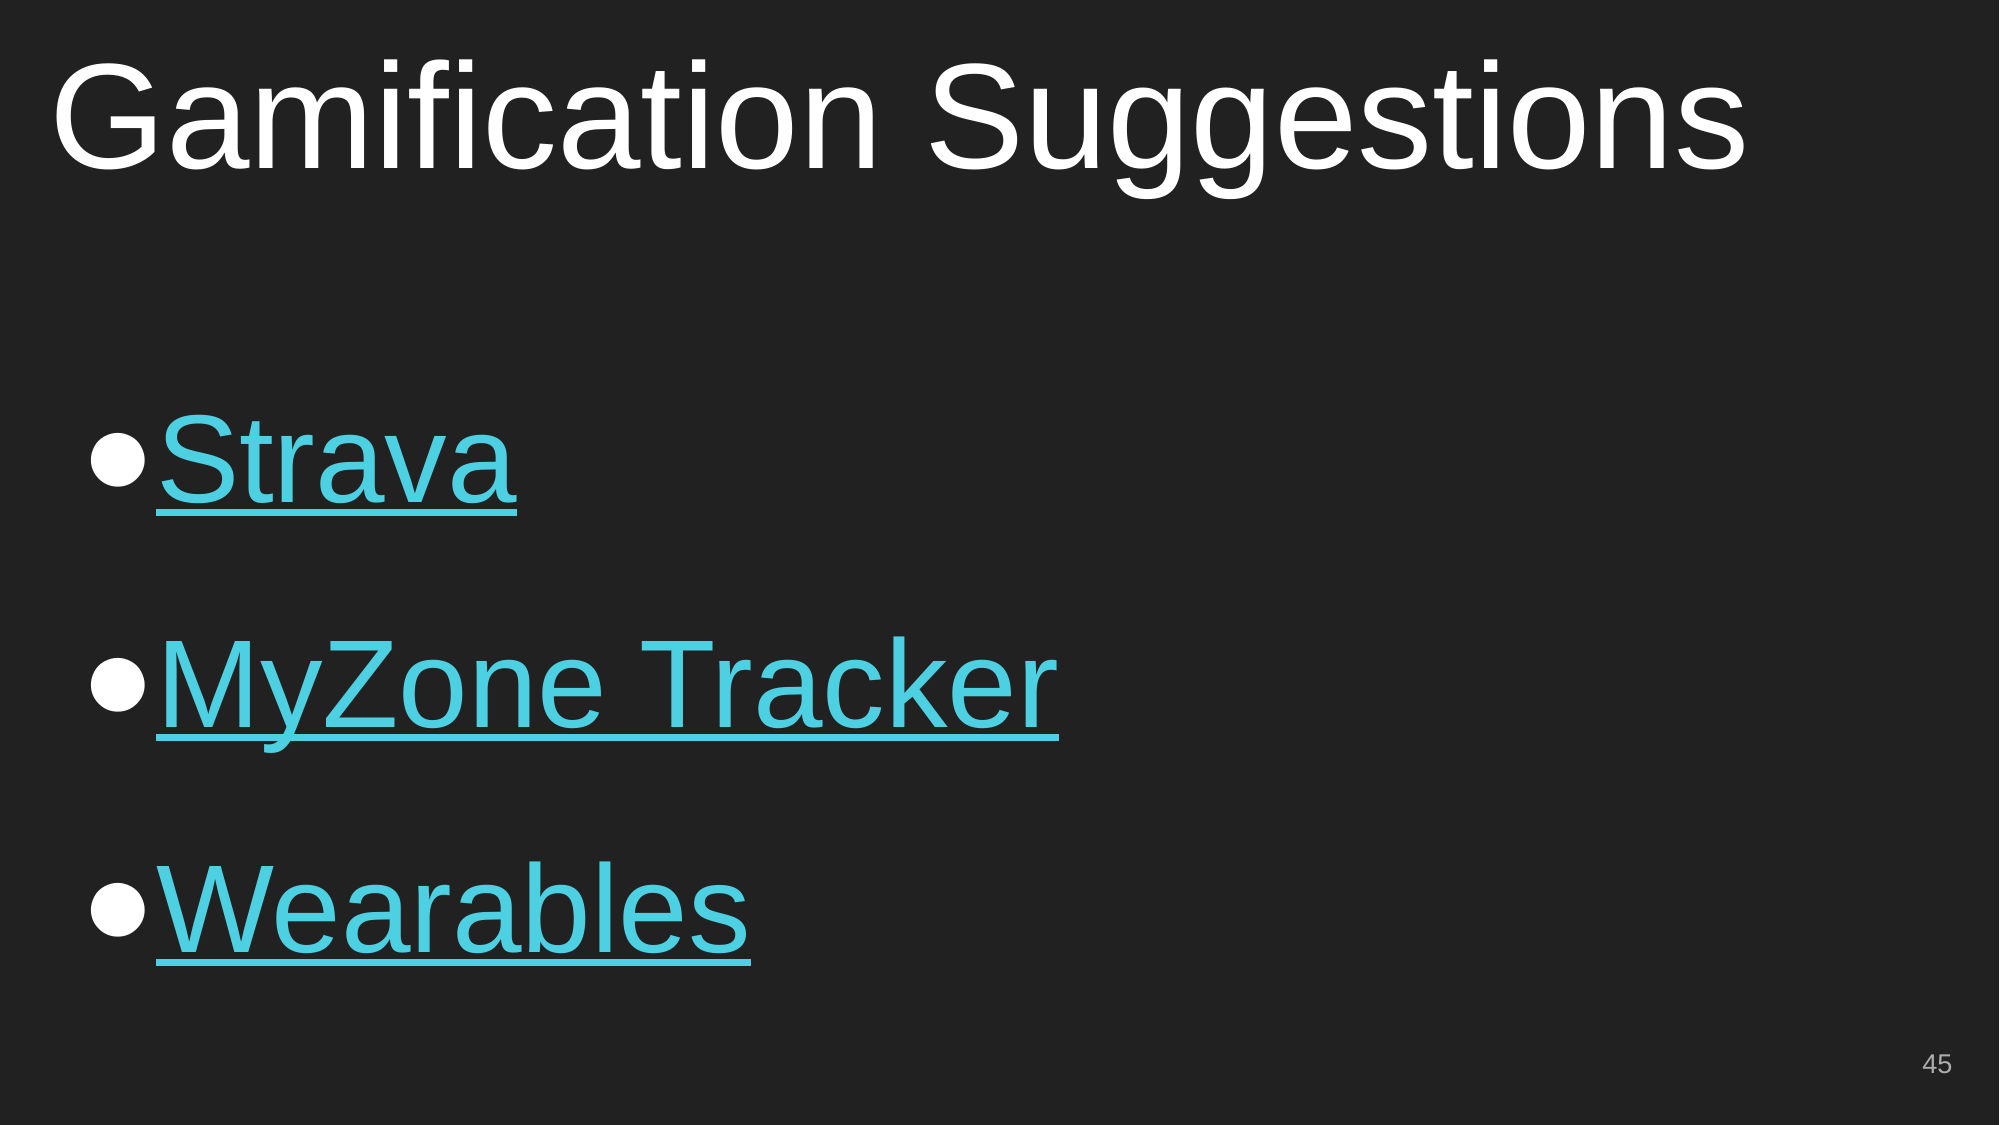

# Gamification Suggestions
Strava
MyZone Tracker
Wearables
45